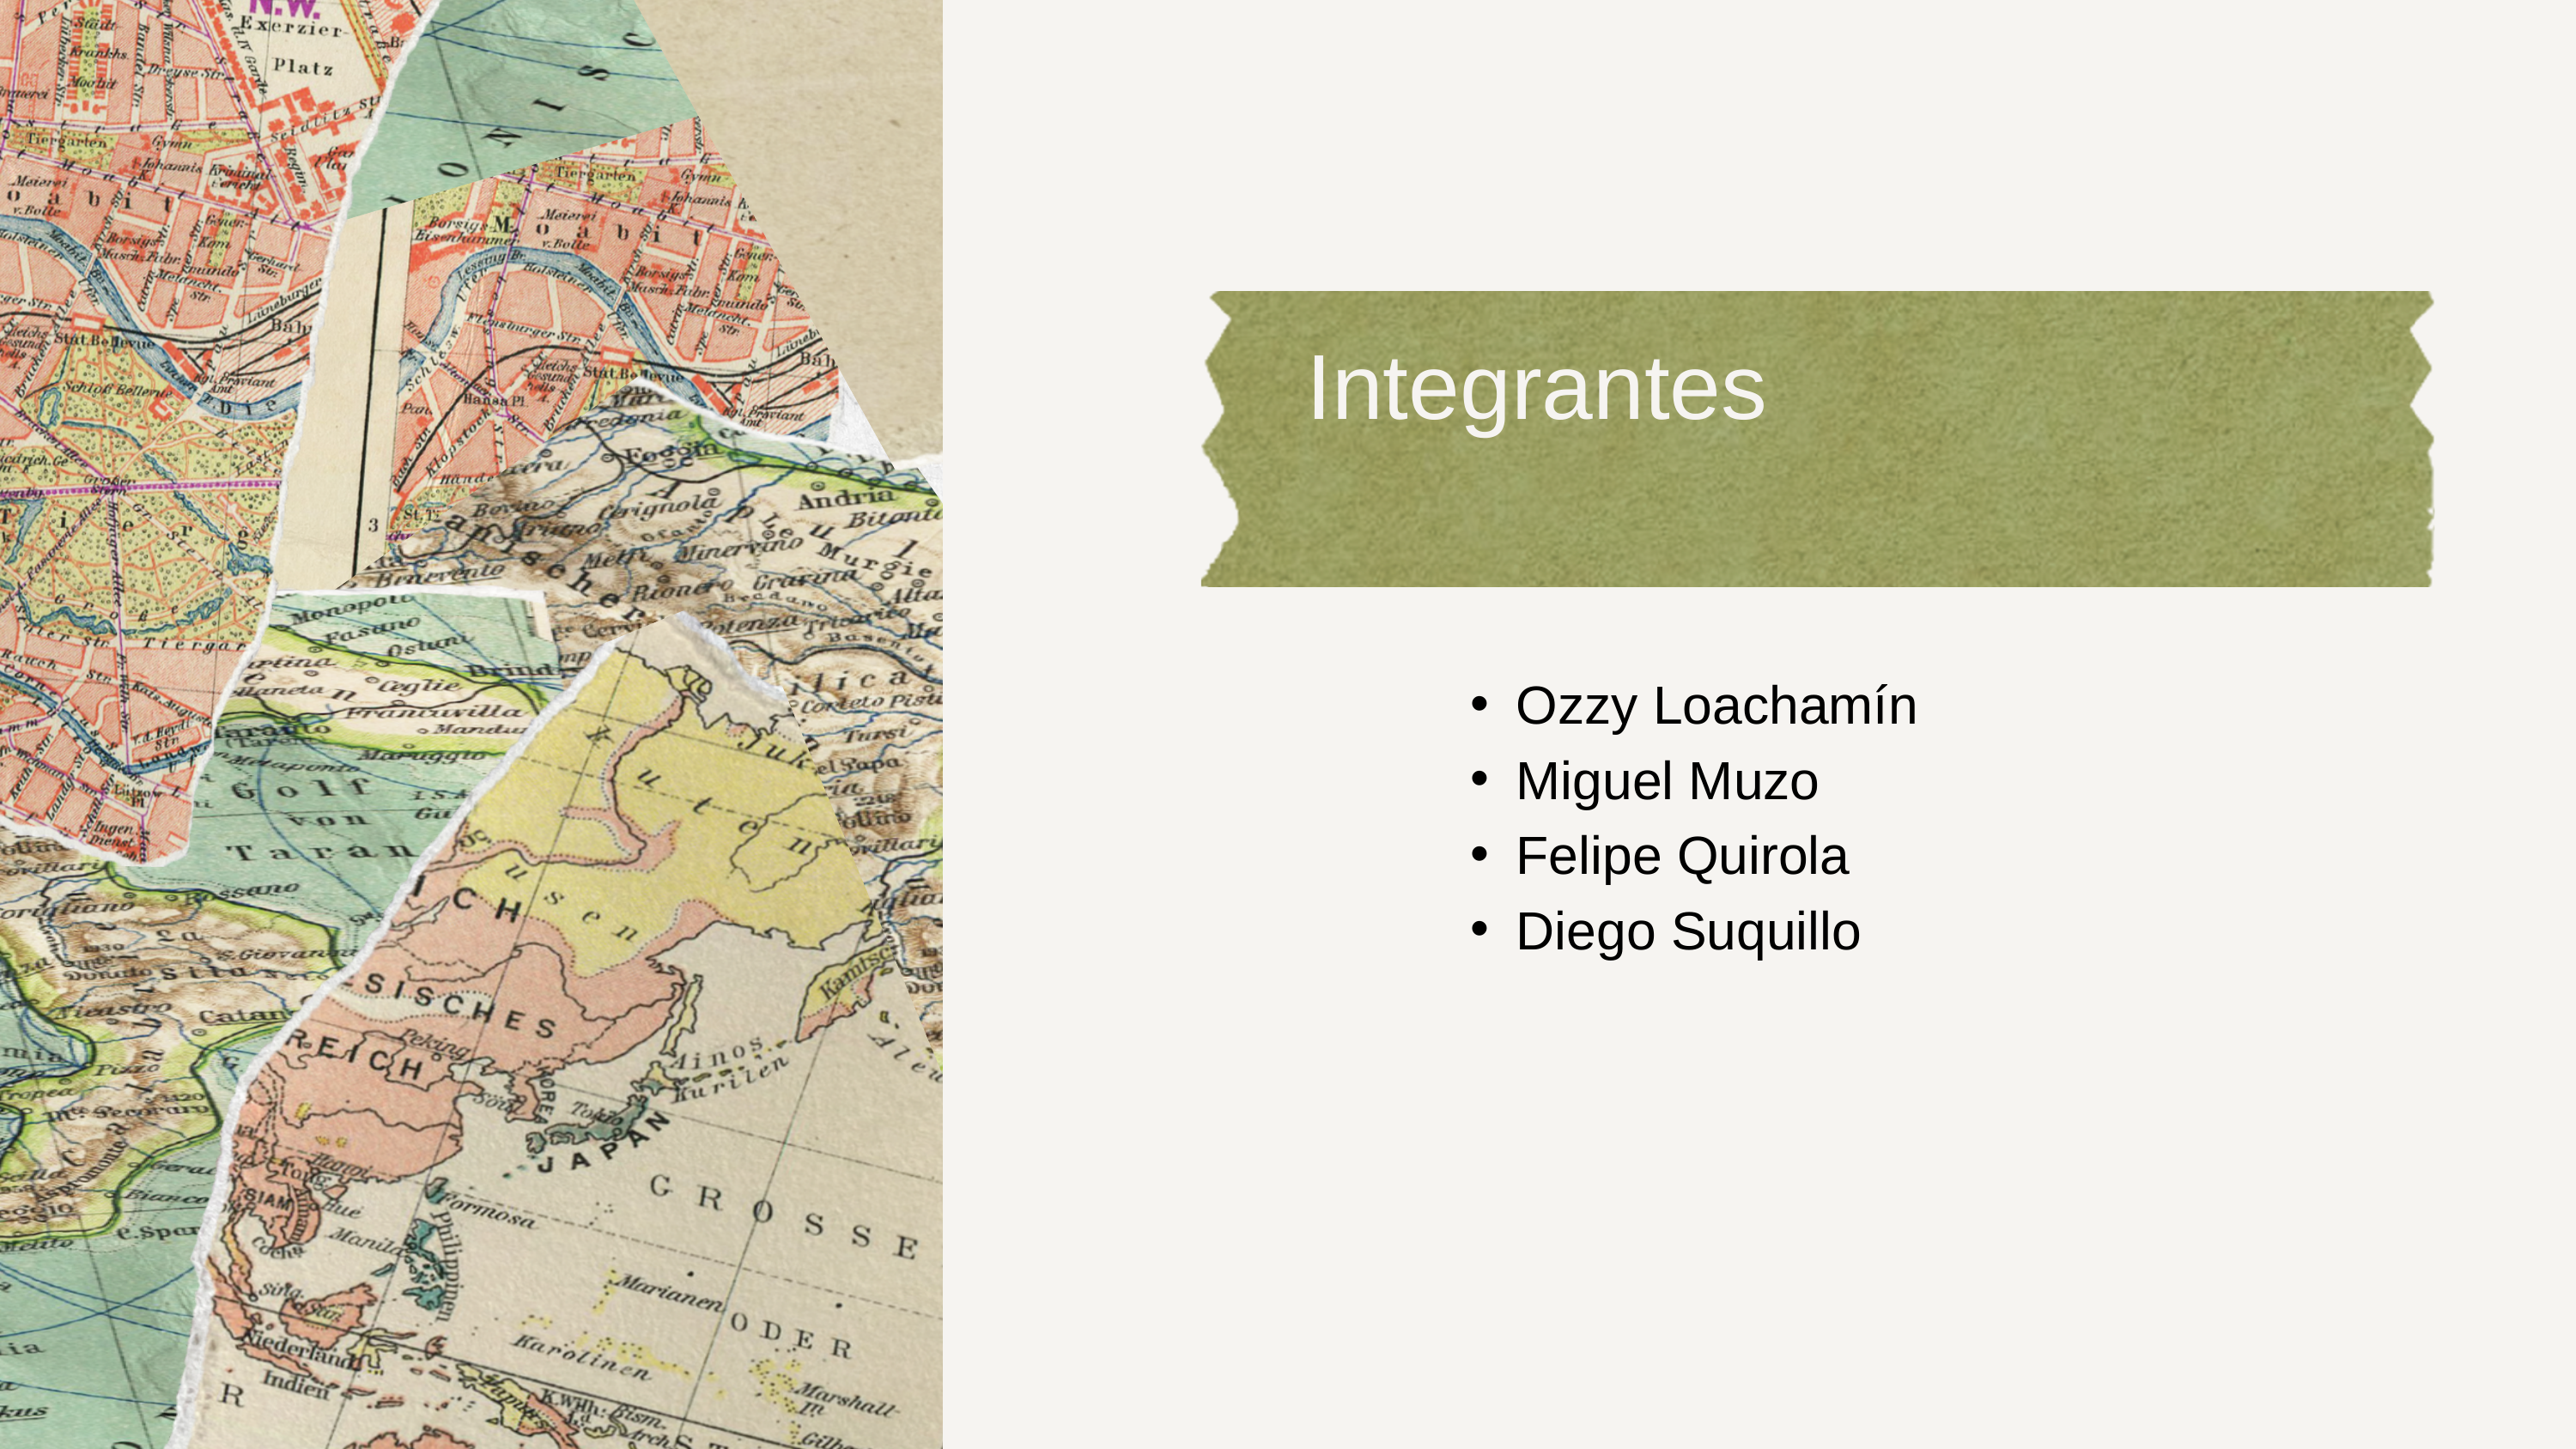

Integrantes
Ozzy Loachamín
Miguel Muzo
Felipe Quirola
Diego Suquillo